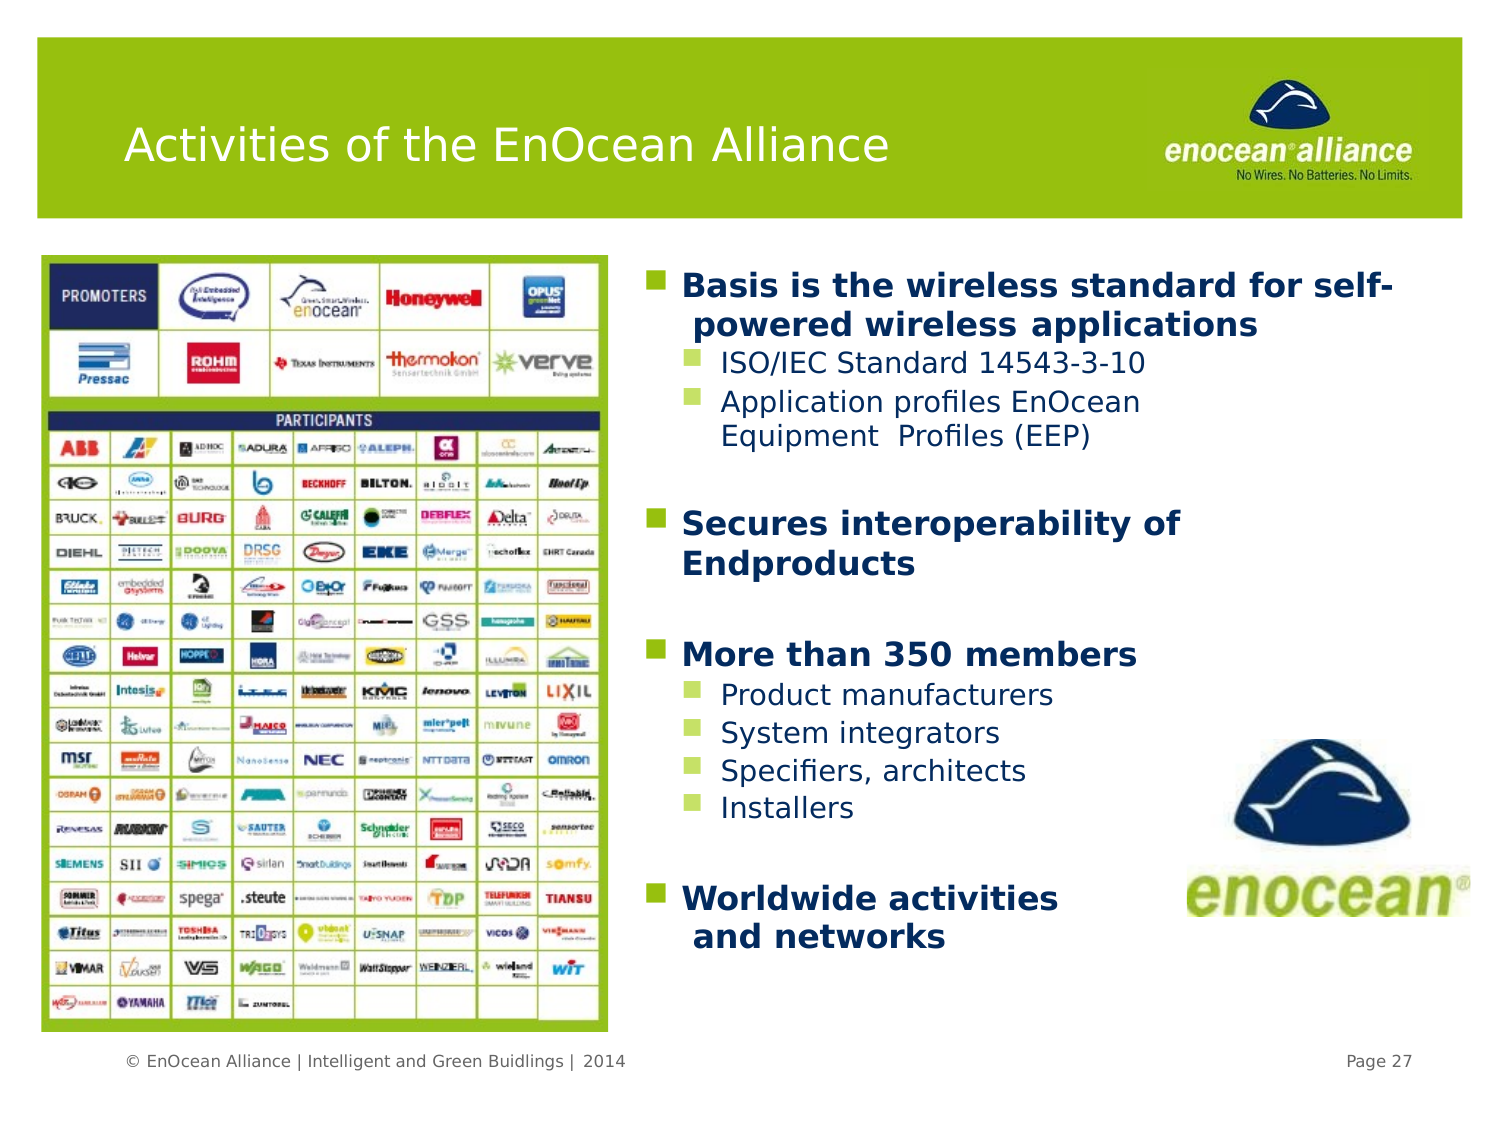

# Activities of the EnOcean Alliance

Basis is the wireless standard for self-  powered wireless applications
ISO/IEC Standard 14543-3-10
Application profiles EnOcean Equipment  Profiles (EEP)

Secures interoperability of Endproducts

More than 350 members
Product manufacturers
System integrators
Specifiers, architects
Installers

Worldwide activities  and networks

© EnOcean Alliance | Intelligent and Green Buidlings | 2014
Page 27